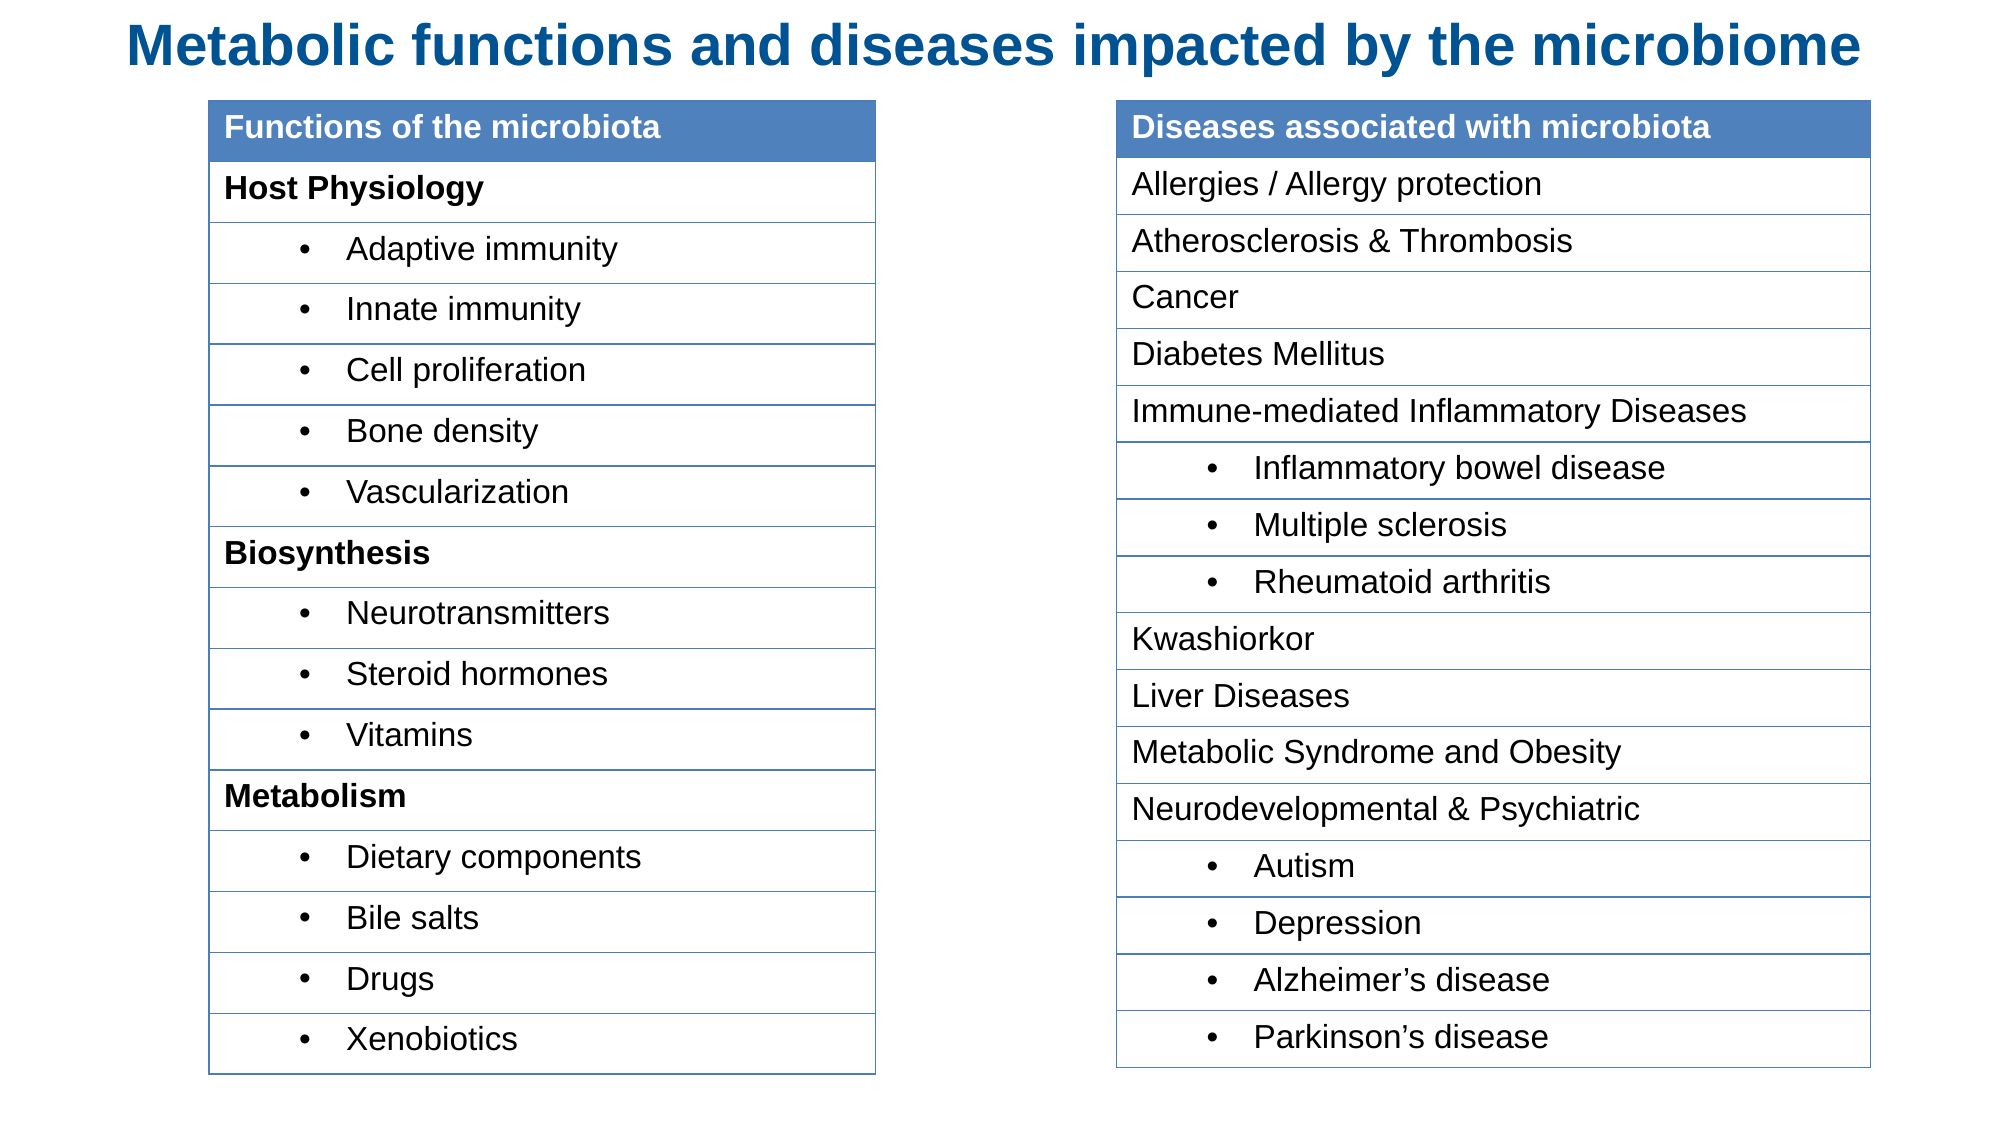

Metabolic functions and diseases impacted by the microbiome
| Functions of the microbiota |
| --- |
| Host Physiology |
| Adaptive immunity |
| Innate immunity |
| Cell proliferation |
| Bone density |
| Vascularization |
| Biosynthesis |
| Neurotransmitters |
| Steroid hormones |
| Vitamins |
| Metabolism |
| Dietary components |
| Bile salts |
| Drugs |
| Xenobiotics |
| Diseases associated with microbiota |
| --- |
| Allergies / Allergy protection |
| Atherosclerosis & Thrombosis |
| Cancer |
| Diabetes Mellitus |
| Immune-mediated Inflammatory Diseases |
| Inflammatory bowel disease |
| Multiple sclerosis |
| Rheumatoid arthritis |
| Kwashiorkor |
| Liver Diseases |
| Metabolic Syndrome and Obesity |
| Neurodevelopmental & Psychiatric |
| Autism |
| Depression |
| Alzheimer’s disease |
| Parkinson’s disease |